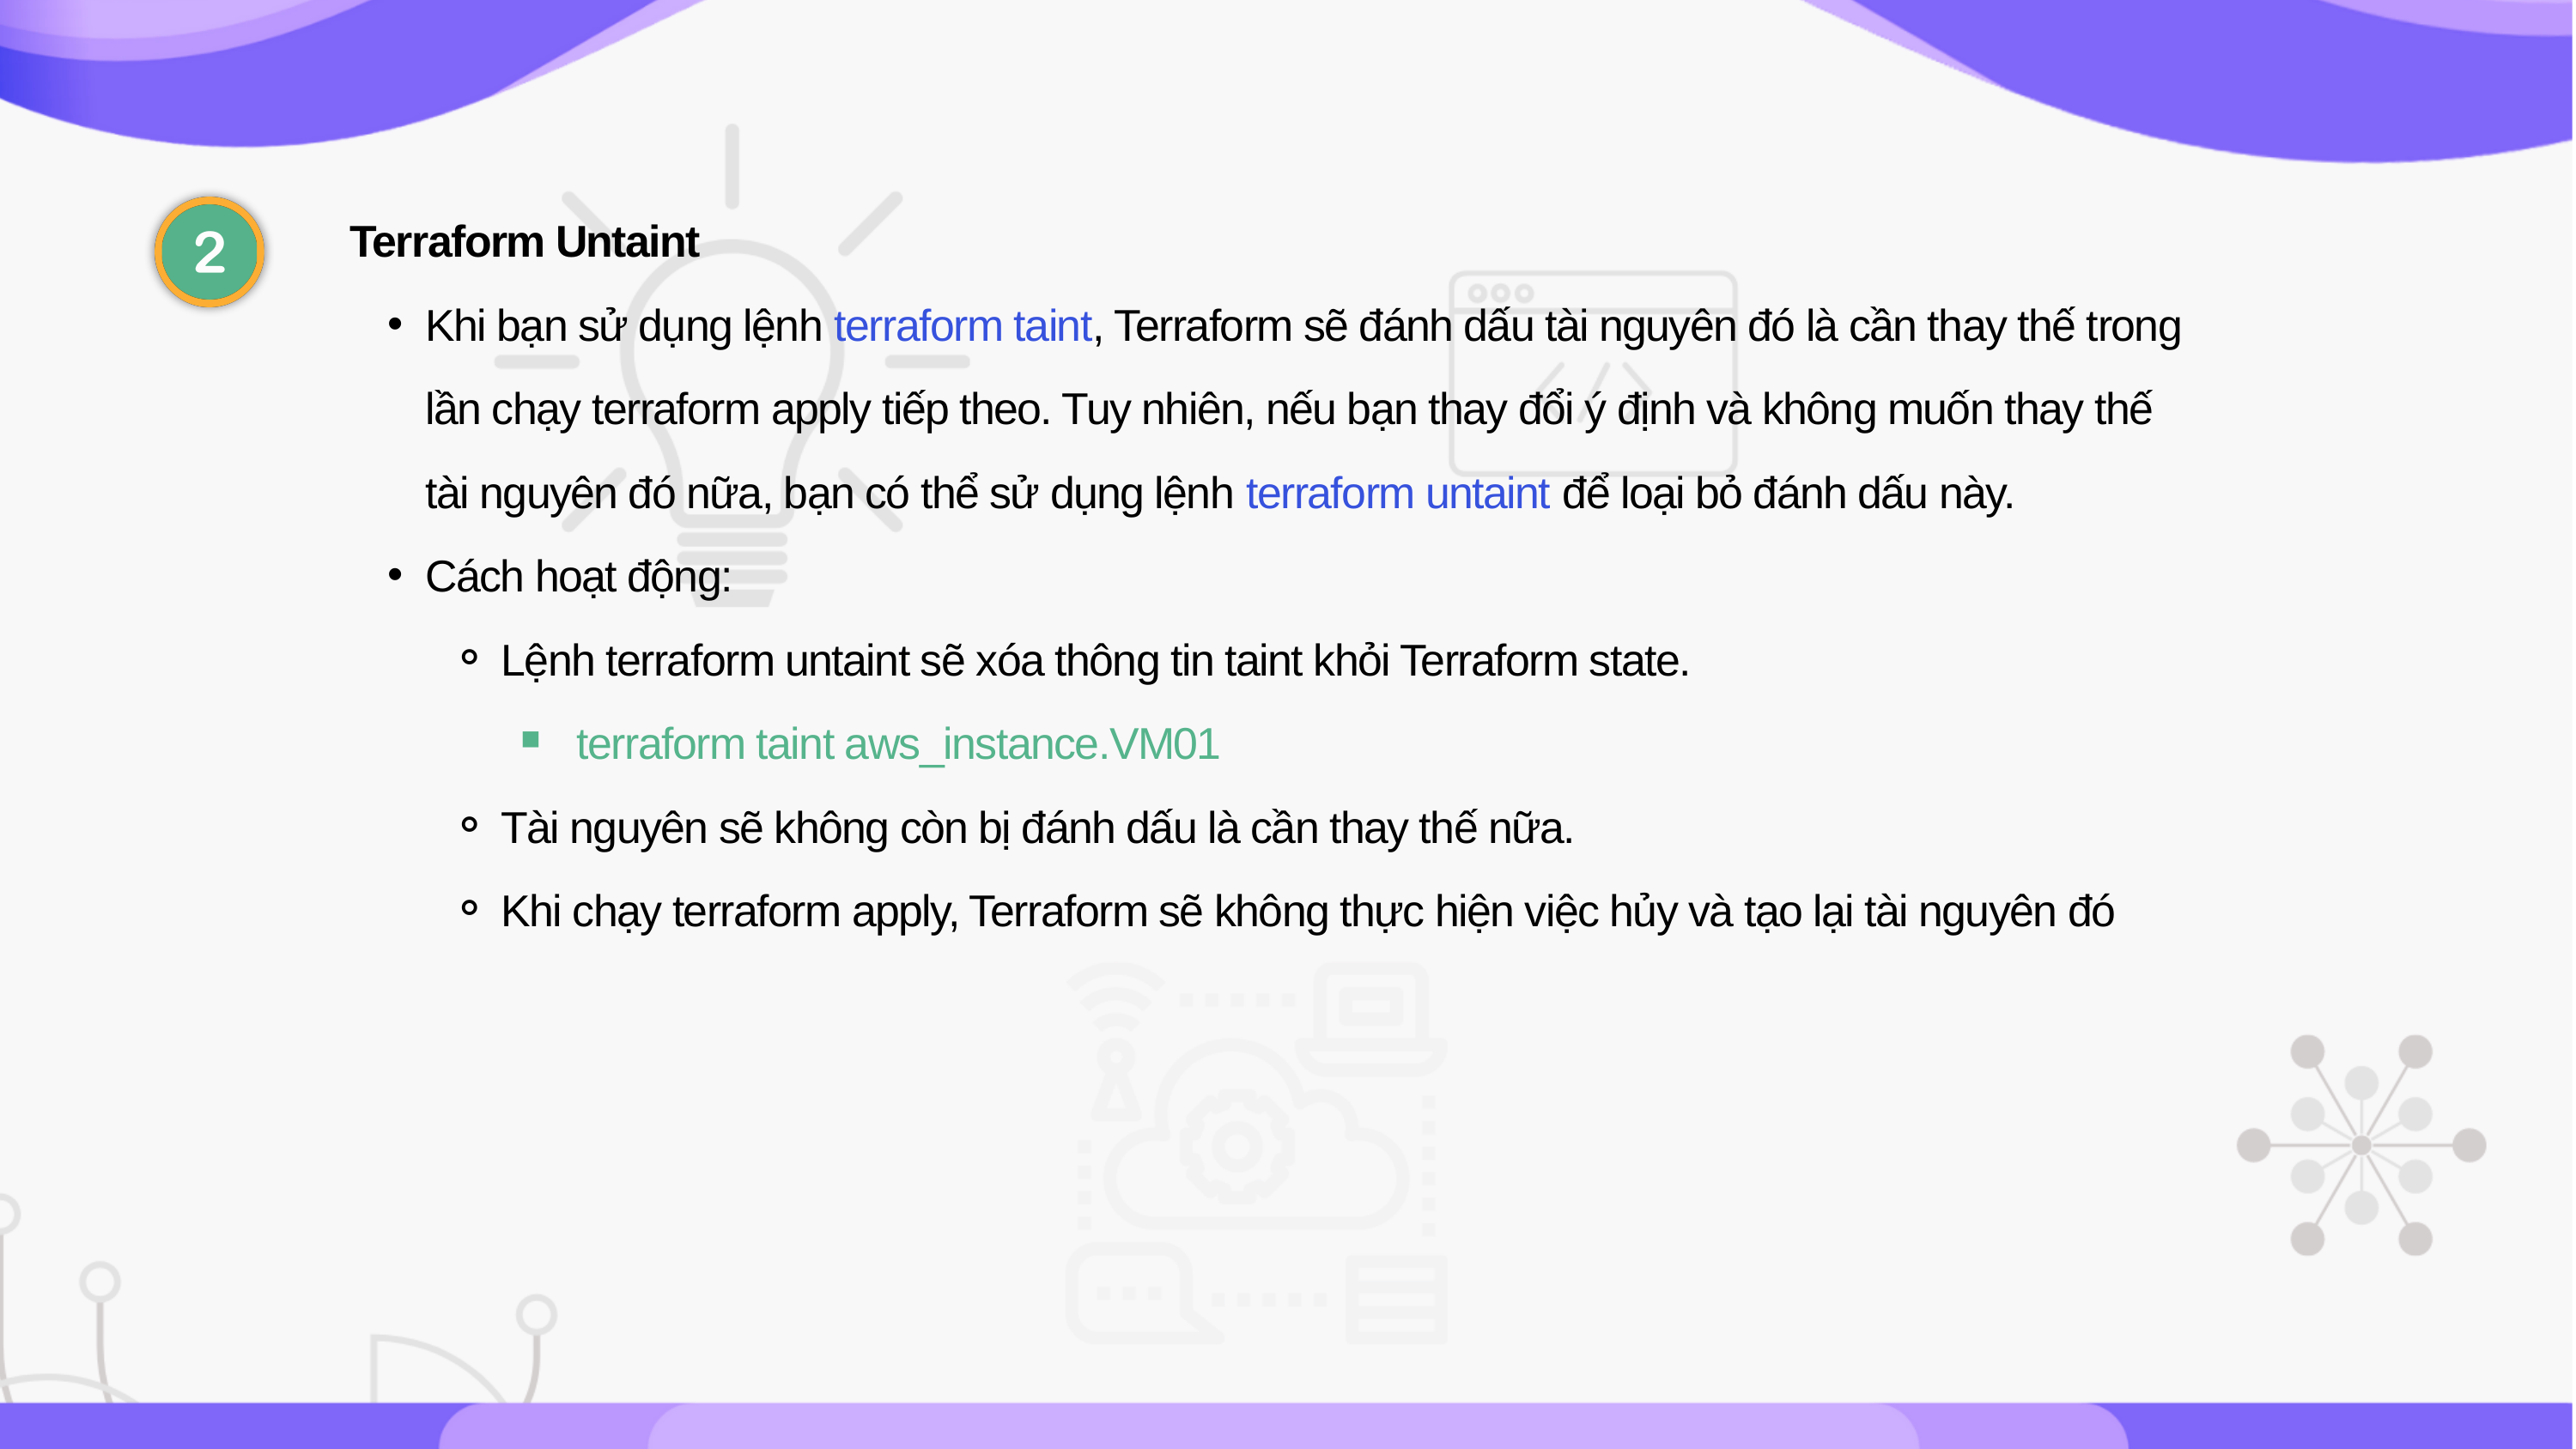

Terraform Untaint
Khi bạn sử dụng lệnh terraform taint, Terraform sẽ đánh dấu tài nguyên đó là cần thay thế trong lần chạy terraform apply tiếp theo. Tuy nhiên, nếu bạn thay đổi ý định và không muốn thay thế tài nguyên đó nữa, bạn có thể sử dụng lệnh terraform untaint để loại bỏ đánh dấu này.
Cách hoạt động:
Lệnh terraform untaint sẽ xóa thông tin taint khỏi Terraform state.
terraform taint aws_instance.VM01
Tài nguyên sẽ không còn bị đánh dấu là cần thay thế nữa.
Khi chạy terraform apply, Terraform sẽ không thực hiện việc hủy và tạo lại tài nguyên đó